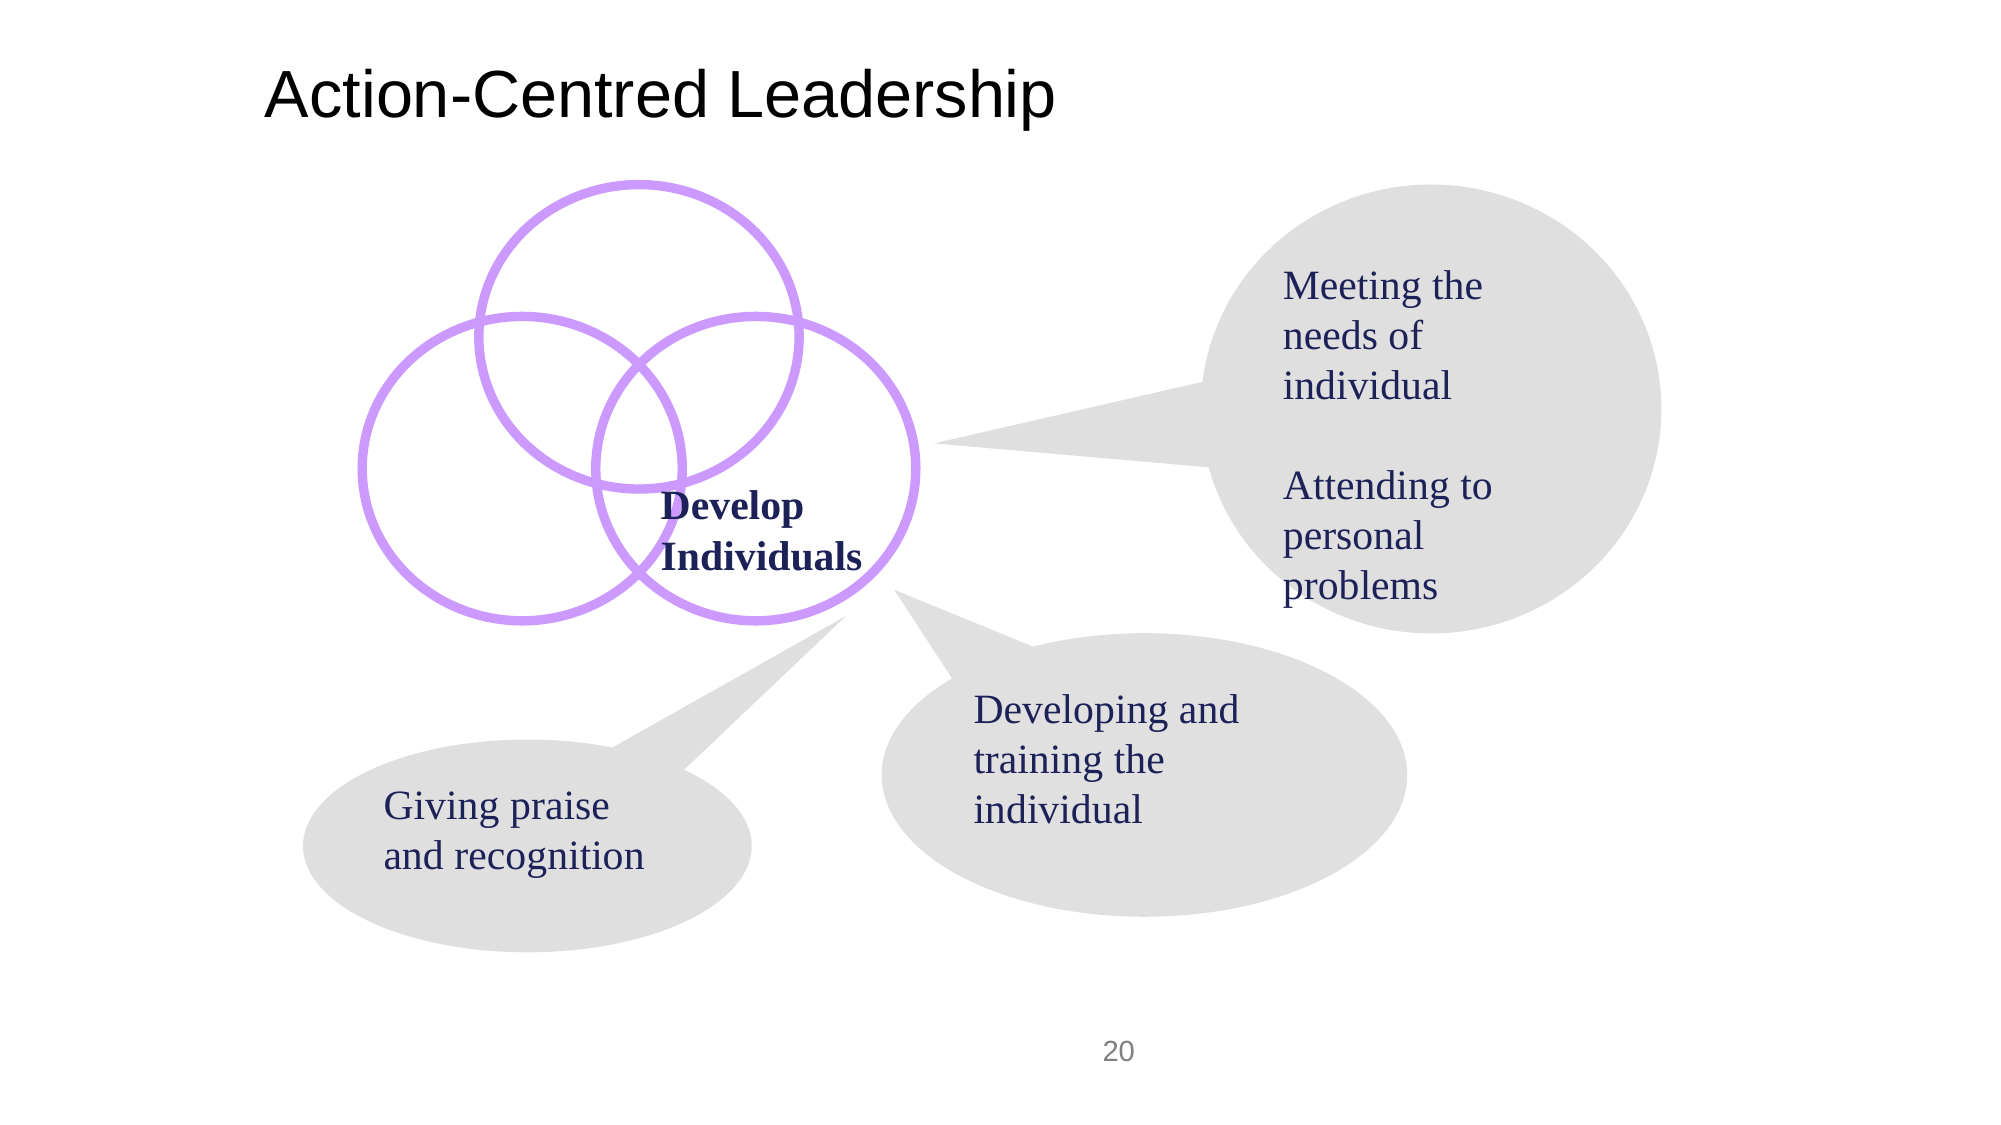

Action-Centred Leadership

Develop Individuals
Meeting the needs of individual

Attending to personal problems
Developing and training the individual

Giving praise and recognition
20